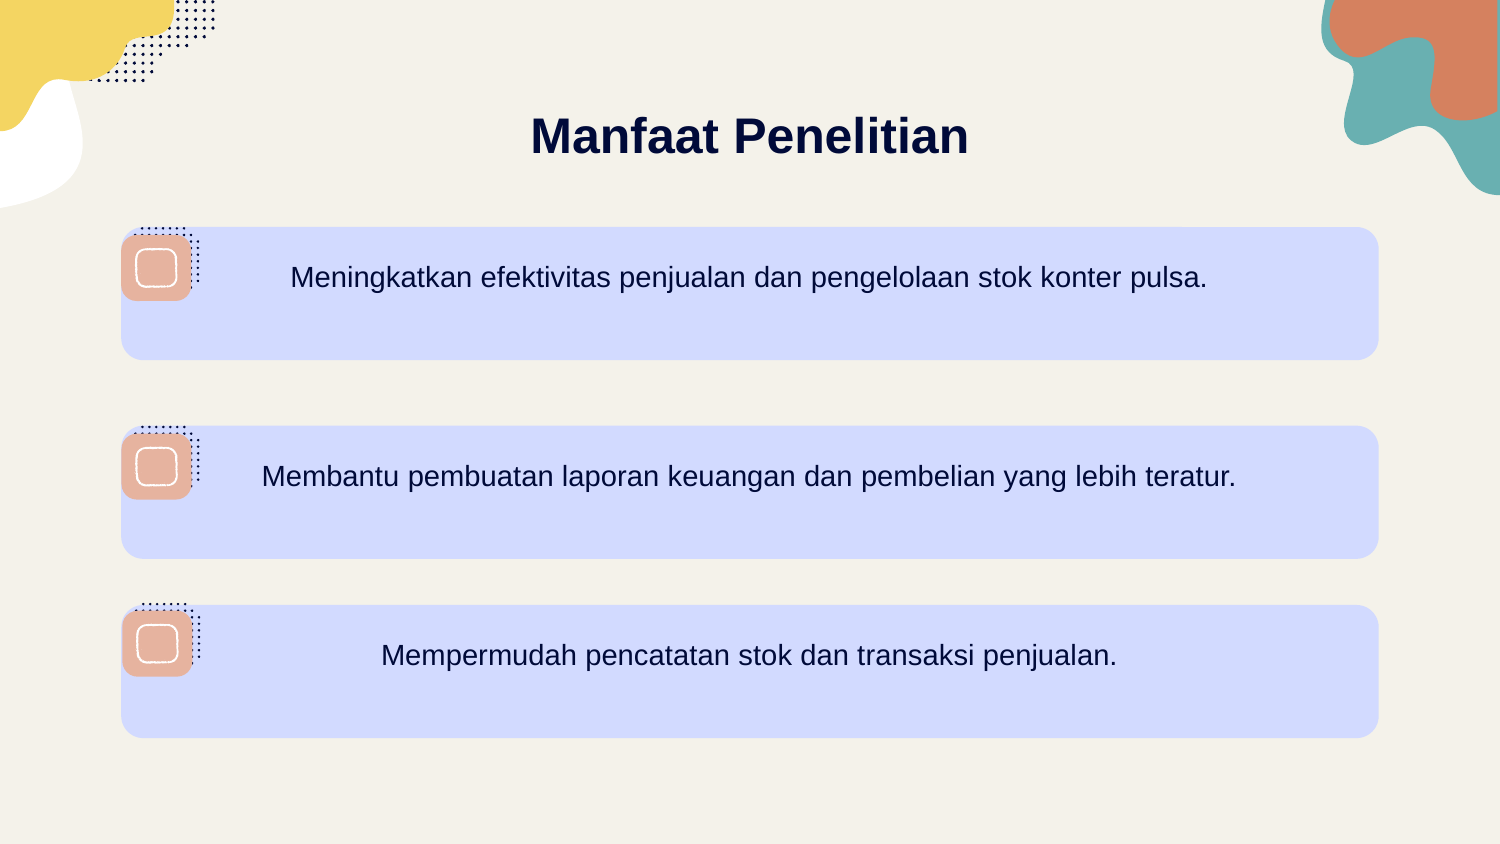

# Manfaat Penelitian

Meningkatkan efektivitas penjualan dan pengelolaan stok konter pulsa.

Membantu pembuatan laporan keuangan dan pembelian yang lebih teratur.

Mempermudah pencatatan stok dan transaksi penjualan.